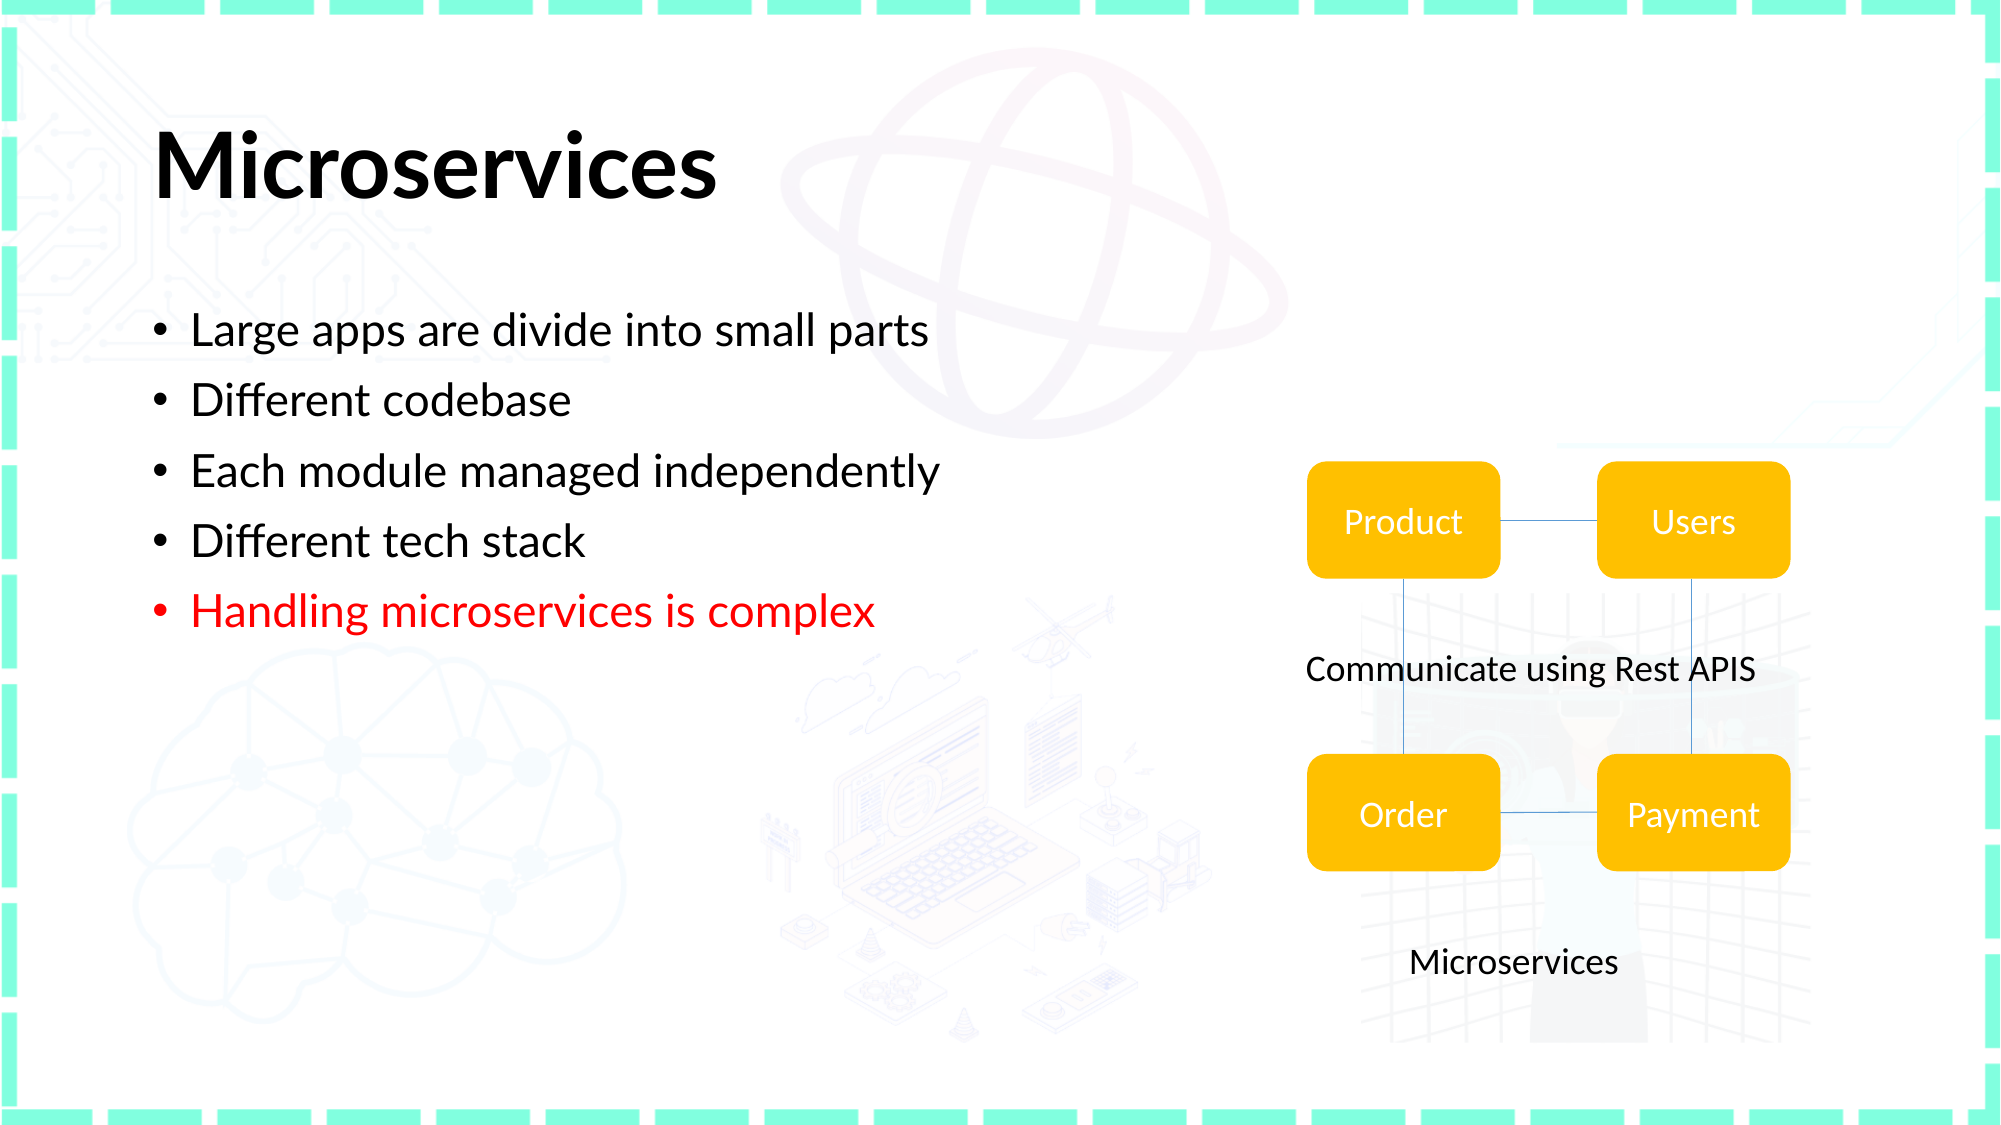

# Microservices
Large apps are divide into small parts
Different codebase
Each module managed independently
Different tech stack
Handling microservices is complex

Product
Users
Communicate using Rest APIS
Order
Payment
Microservices